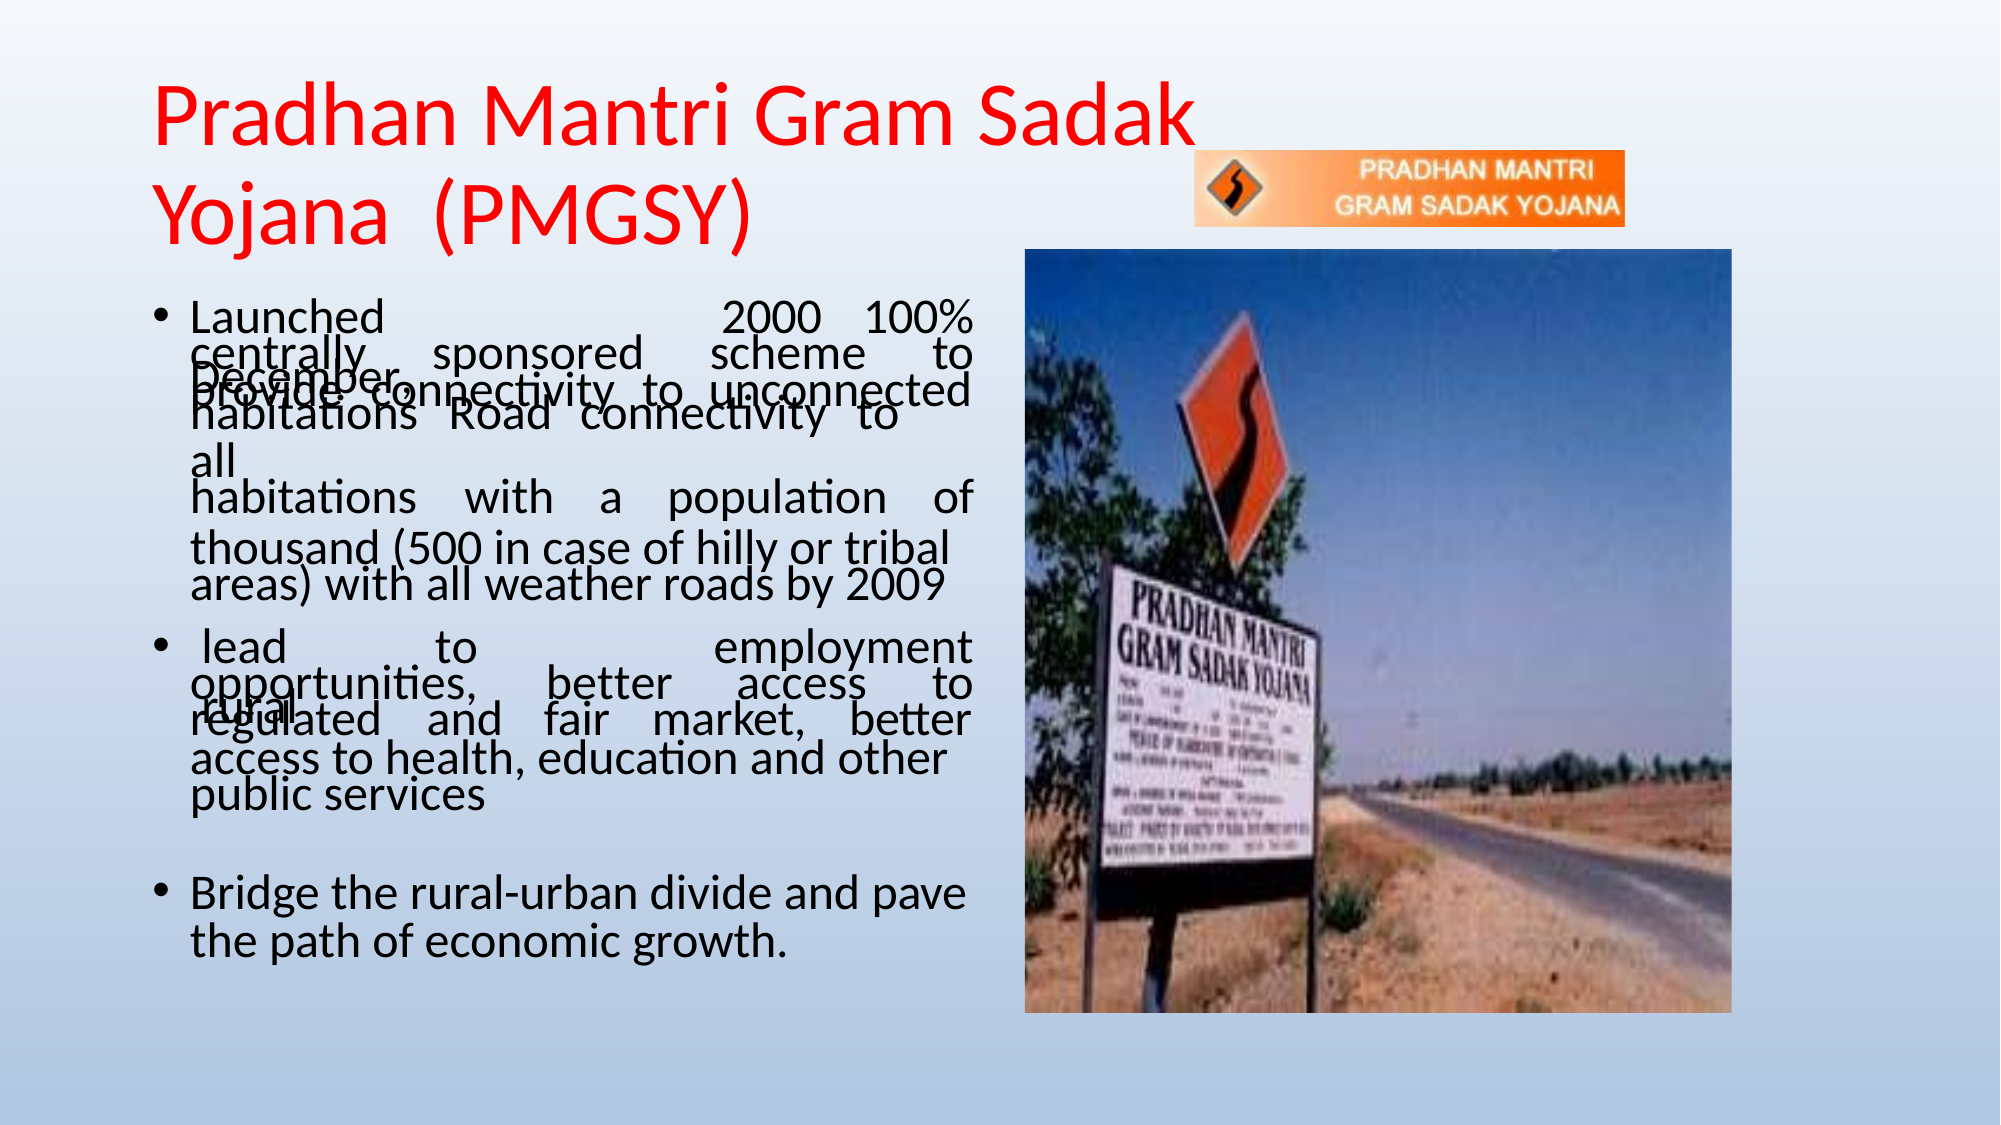

# Pradhan Mantri Gram Sadak Yojana  (PMGSY)

Launched	December,
2000	100%
centrally	sponsored	scheme	to
provide	connectivity	to	unconnected

habitations	Road	connectivity	to	all
habitations	with	a	population	of
thousand (500 in case of hilly or tribal  areas) with all weather roads by 2009
lead	to	rural
employment
opportunities,	better	access	to
regulated	and	fair	market,	better
access to health, education and other  public services
Bridge the rural-urban divide and pave
the path of economic growth.